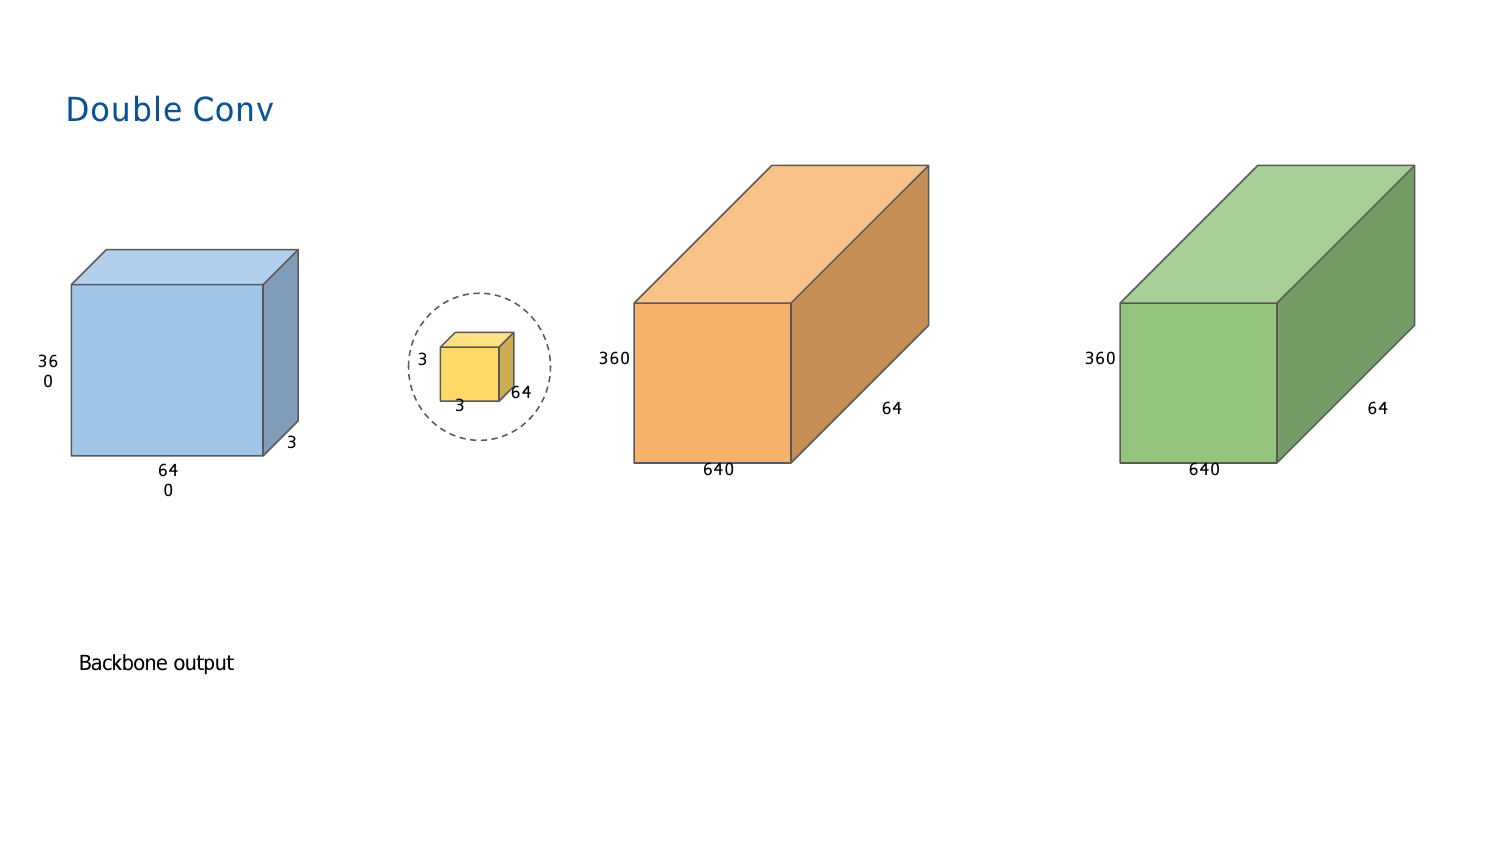

# Double Conv

360
64
640

360
64
640

3
3
360
64
3
640
Backbone output